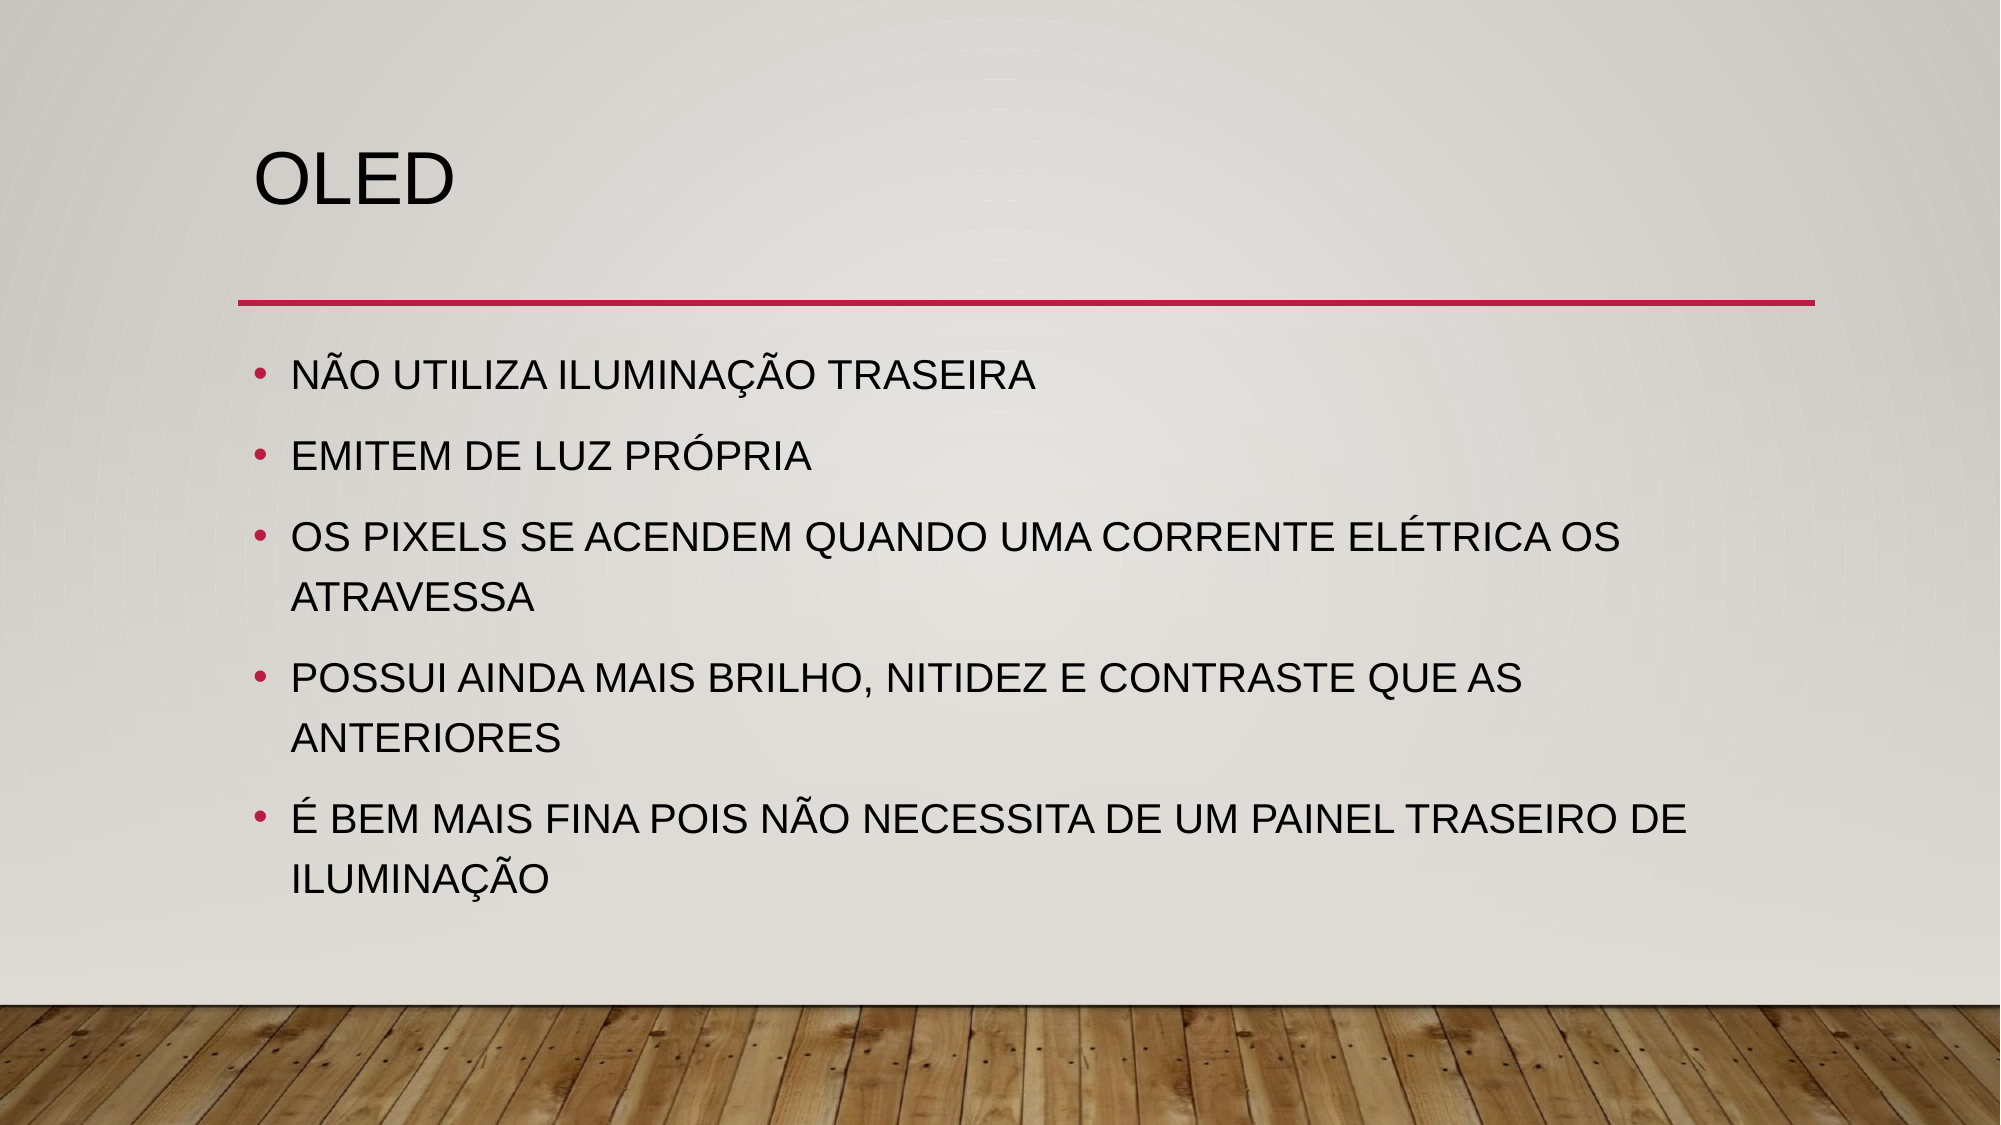

# OLED
NÃO UTILIZA ILUMINAÇÃO TRASEIRA
EMITEM DE LUZ PRÓPRIA
OS PIXELS SE ACENDEM QUANDO UMA CORRENTE ELÉTRICA OS ATRAVESSA
POSSUI AINDA MAIS BRILHO, NITIDEZ E CONTRASTE QUE AS ANTERIORES
É BEM MAIS FINA POIS NÃO NECESSITA DE UM PAINEL TRASEIRO DE ILUMINAÇÃO